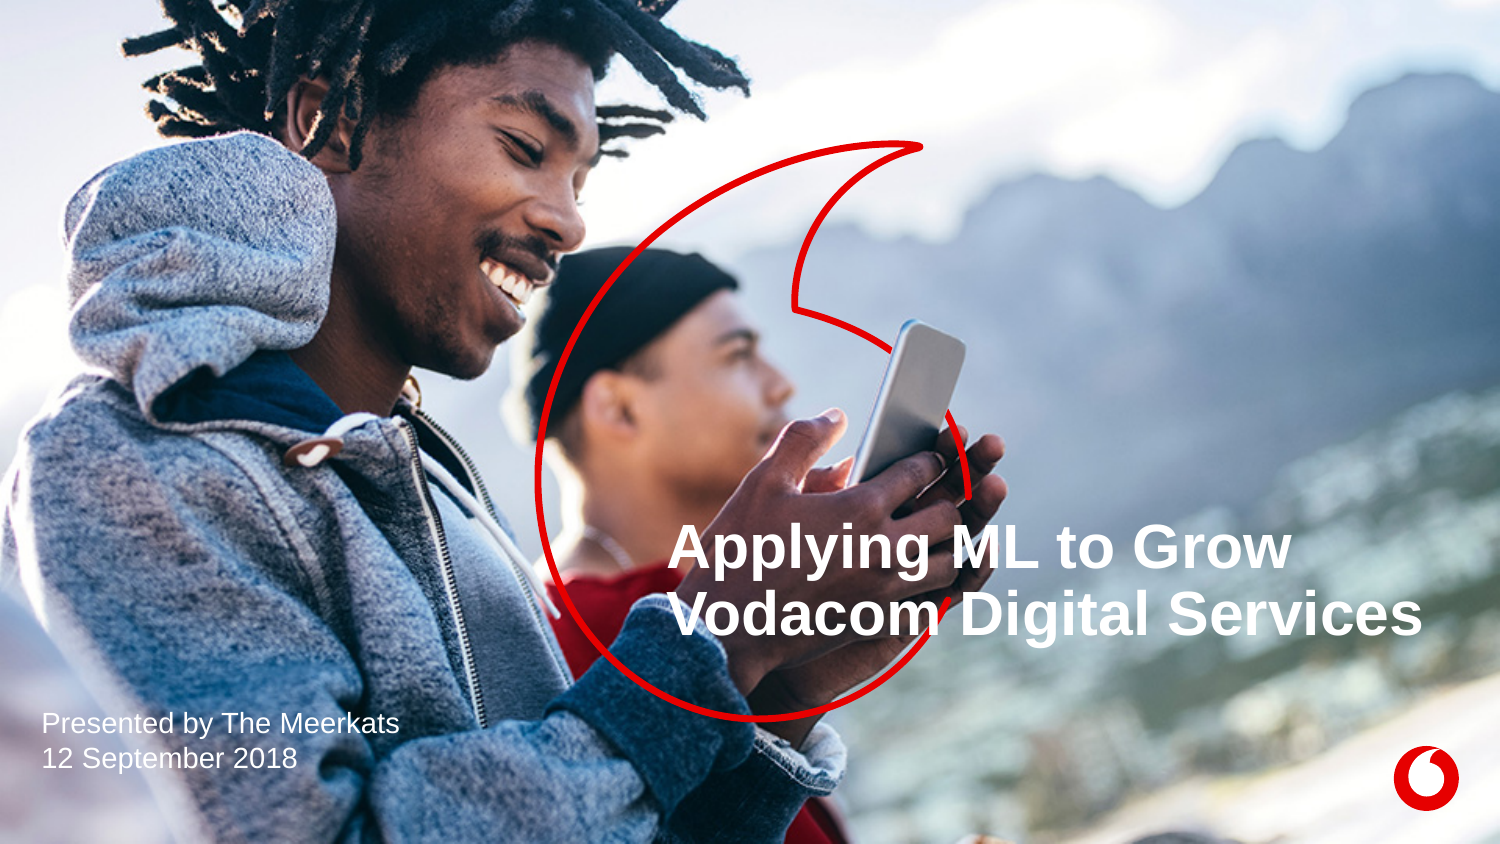

# Applying ML to Grow Vodacom Digital Services
Presented by The Meerkats
12 September 2018